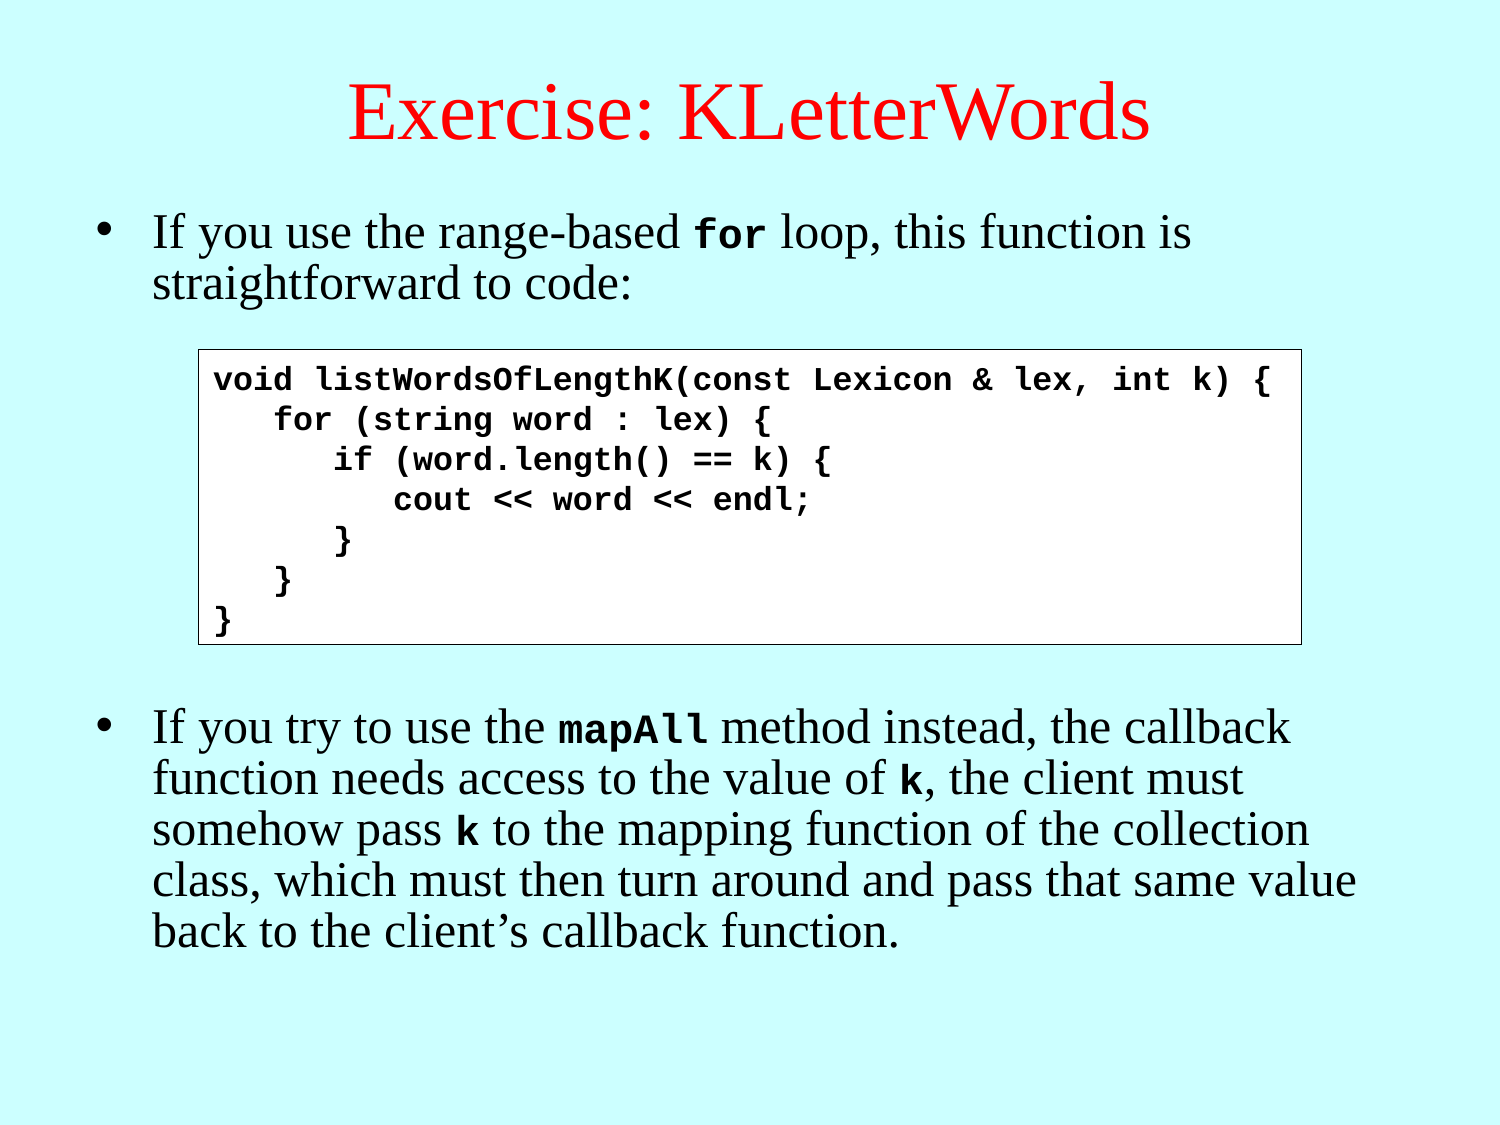

# Exercise: KLetterWords
If you use the range-based for loop, this function is straightforward to code:

If you try to use the mapAll method instead, the callback function needs access to the value of k, the client must somehow pass k to the mapping function of the collection class, which must then turn around and pass that same value back to the client’s callback function.
void listWordsOfLengthK(const Lexicon & lex, int k) {
   for (string word : lex) {
      if (word.length() == k) {
         cout << word << endl;
      }
   }
}